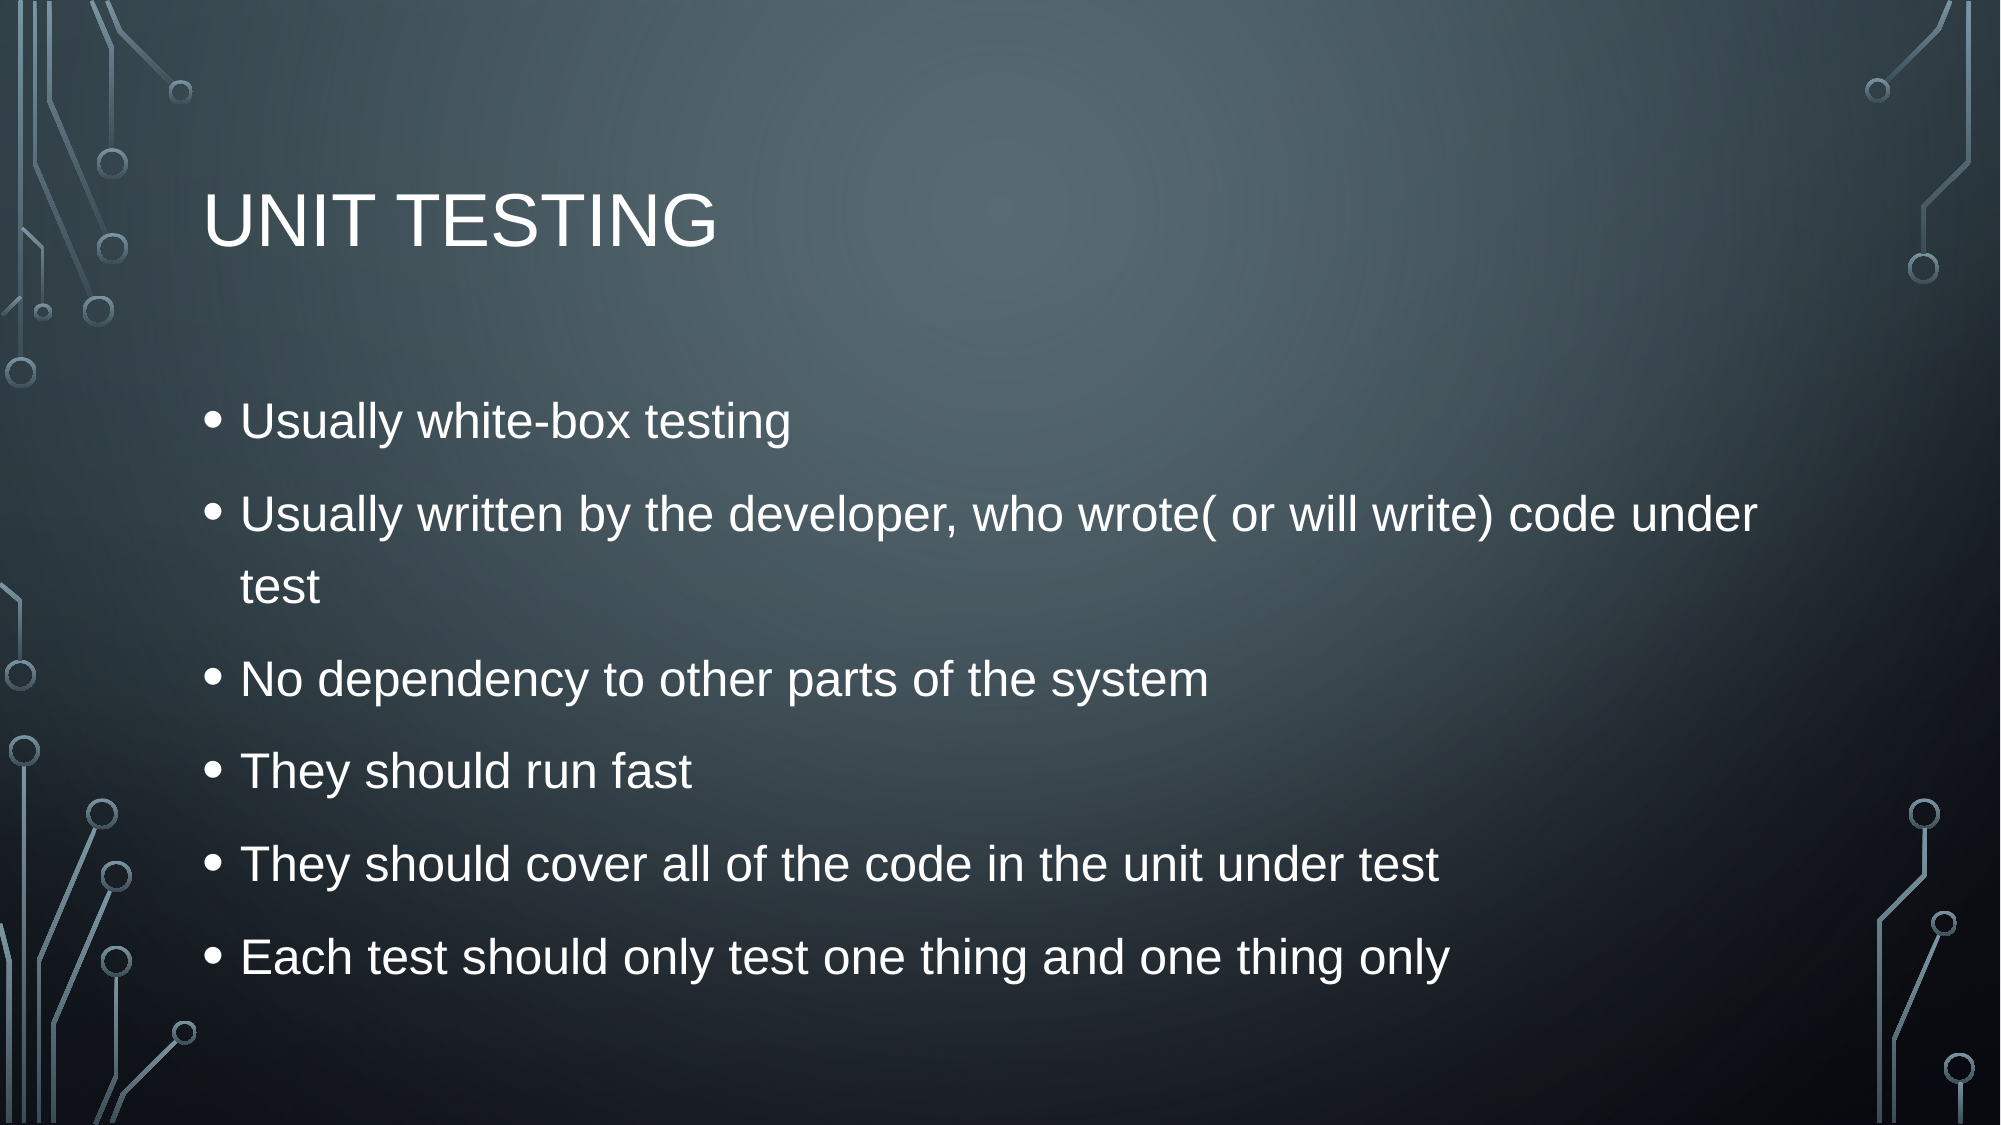

# Unit testing
Usually white-box testing
Usually written by the developer, who wrote( or will write) code under test
No dependency to other parts of the system
They should run fast
They should cover all of the code in the unit under test
Each test should only test one thing and one thing only